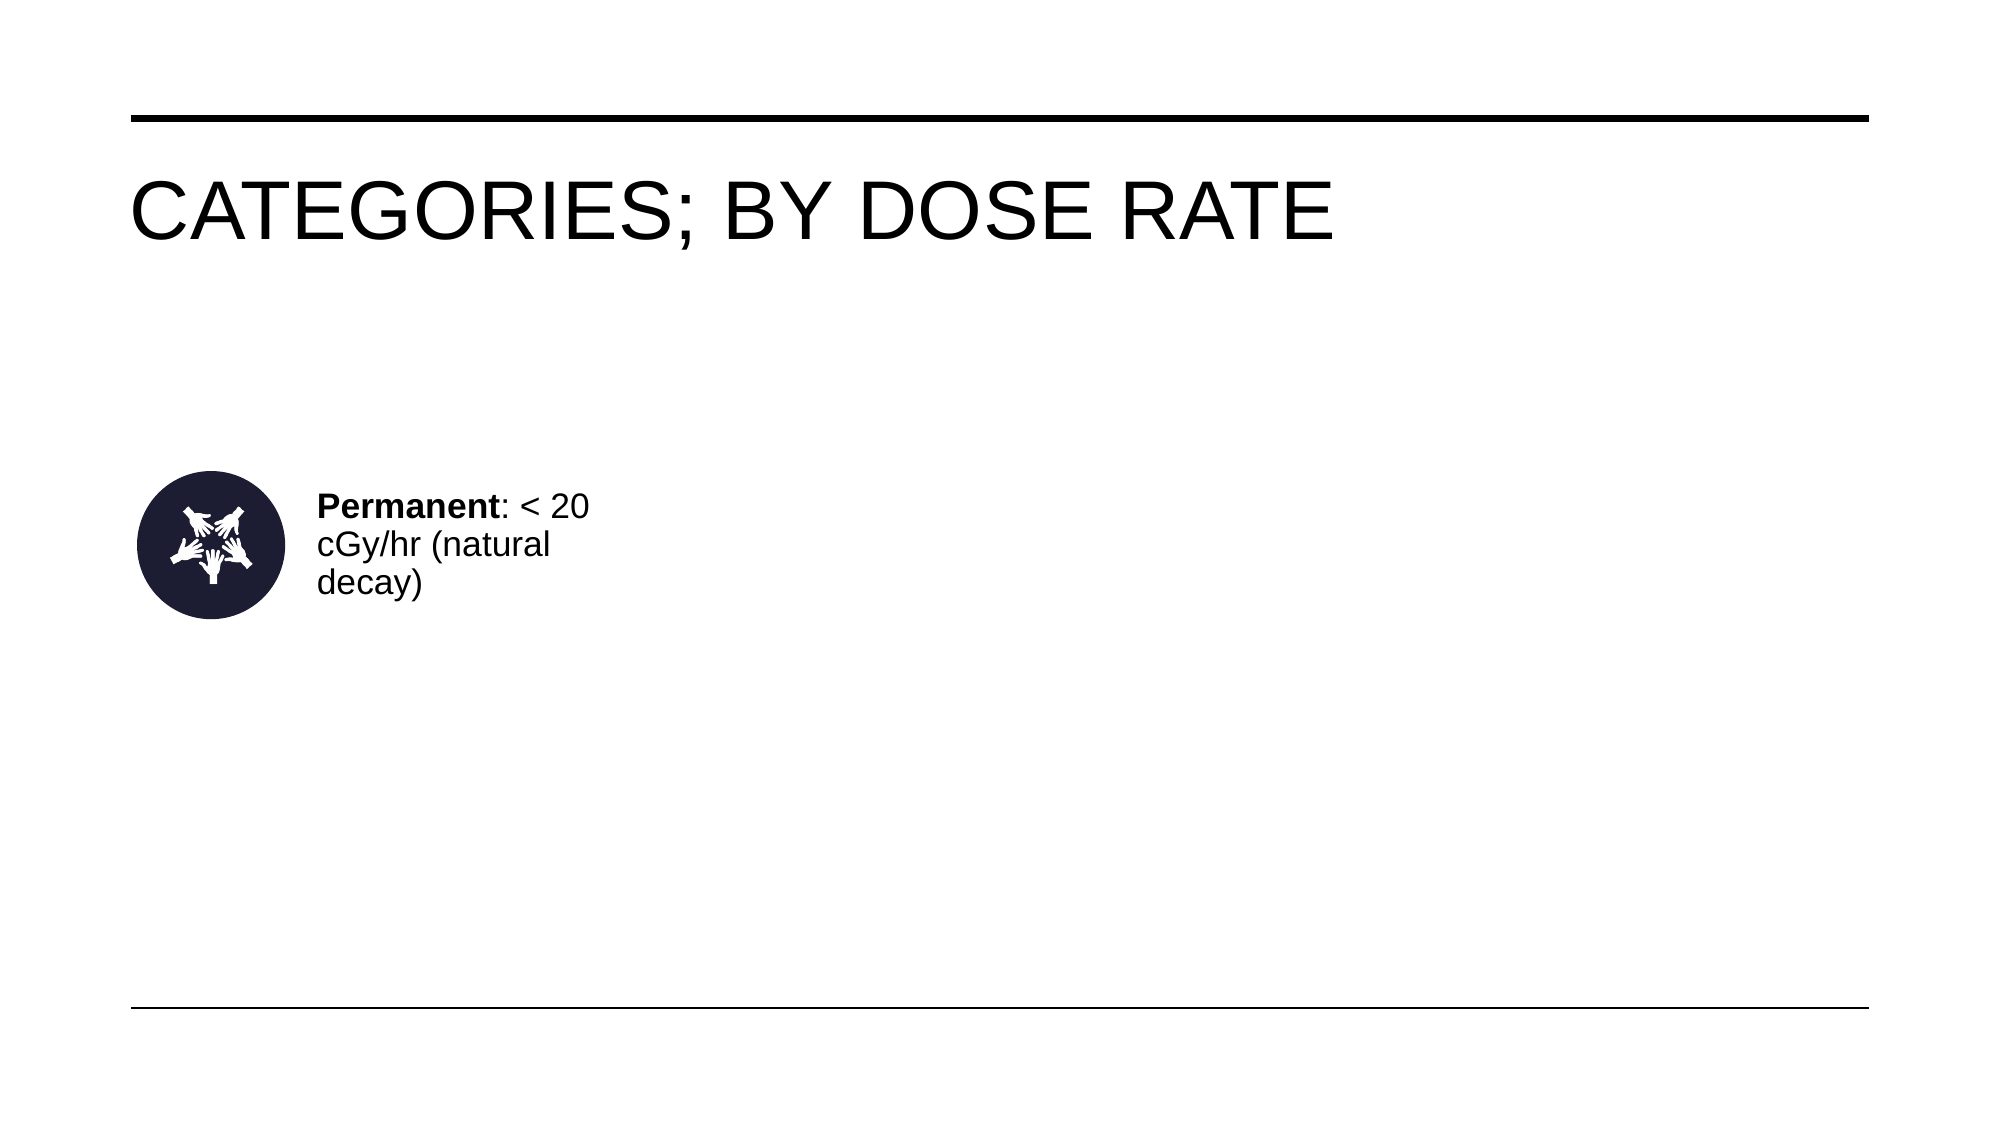

# Categories; By Dose Rate
Permanent: < 20 cGy/hr (natural decay)
Low Dose Rate (LDR): 30-80 cGy/hr (standard)
Medium Dose Rate: 100-1200 cGy/hr (has problems with radiobiology)
High Dose Rate (HDR): >1200 cGy/hr (fractionated)
Pulsed: many small HDR fractions, simulating LDR